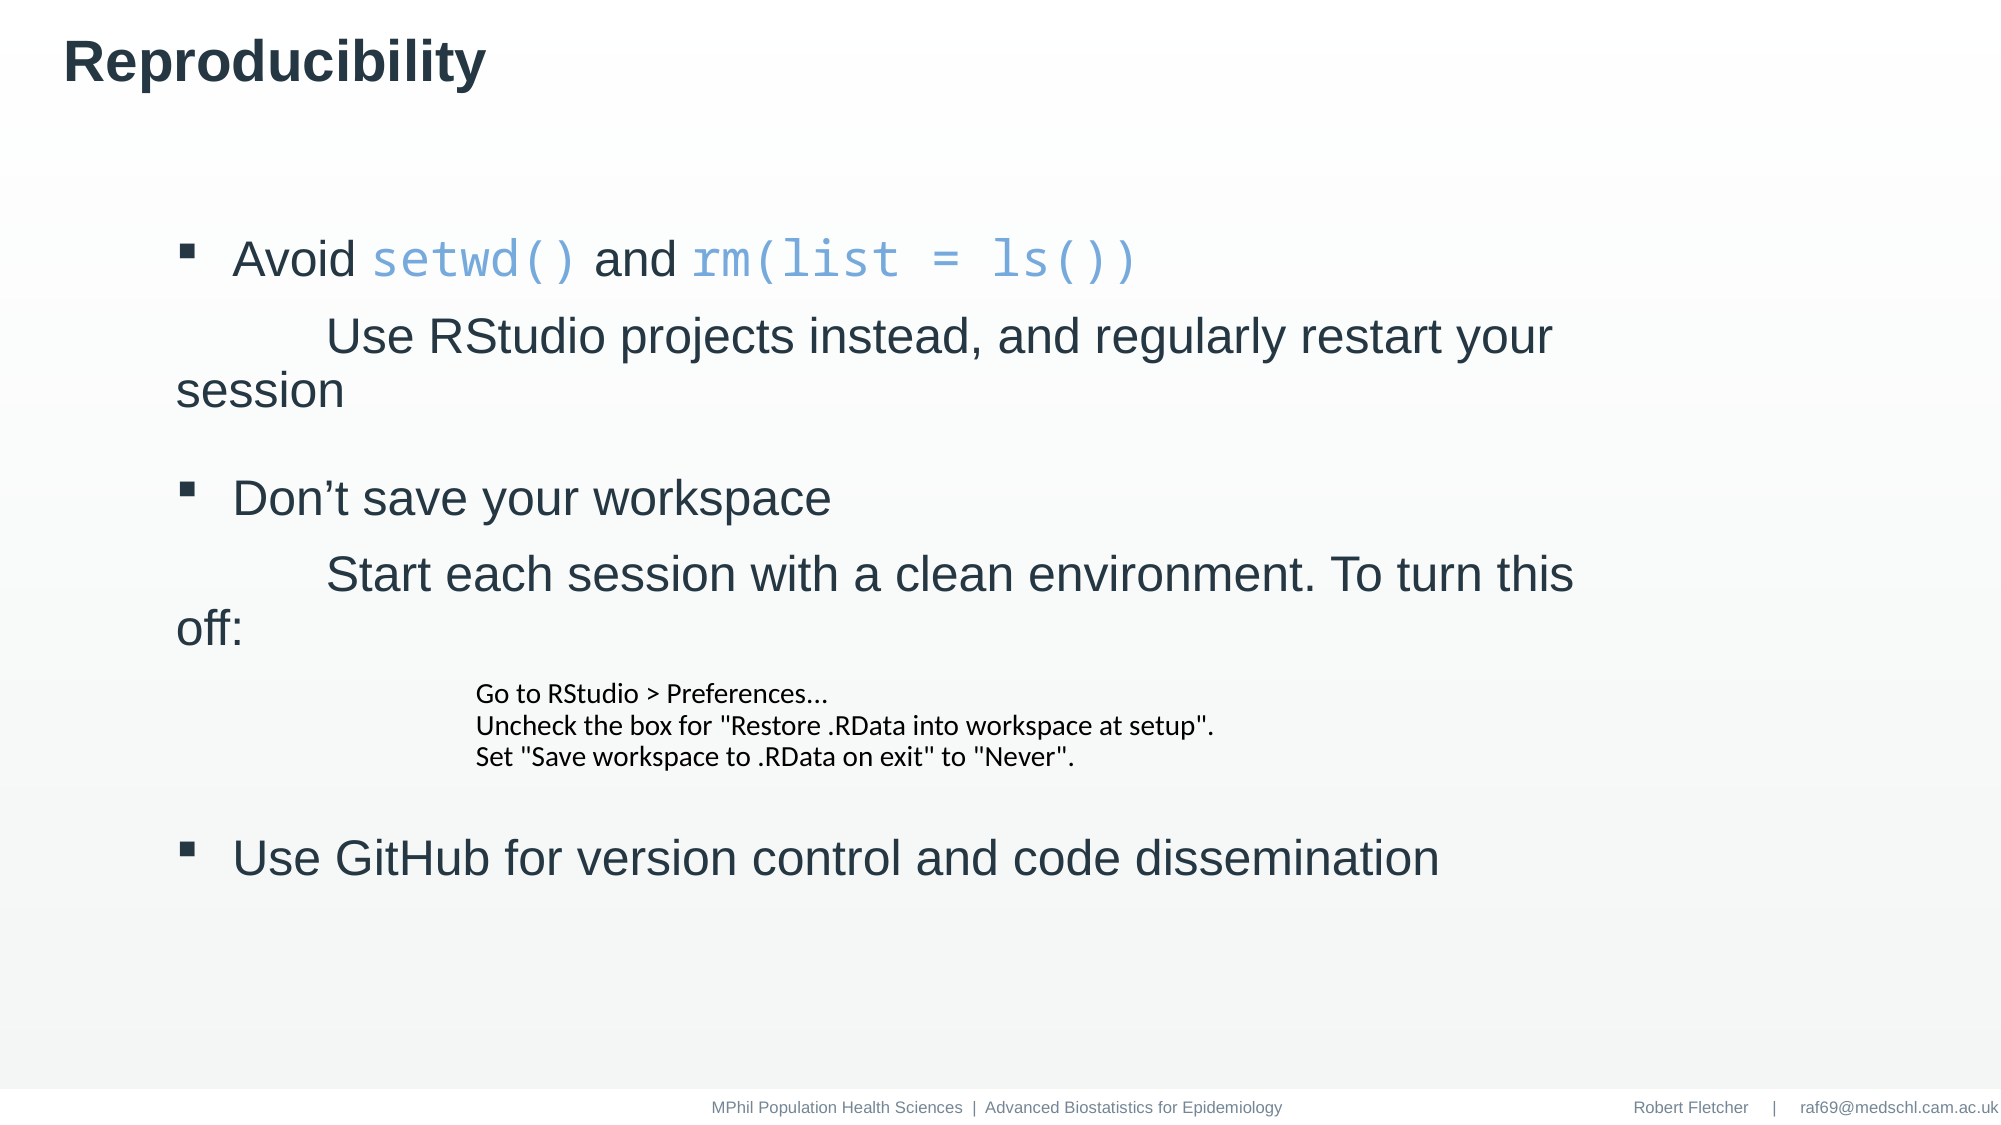

# Reproducibility
Avoid setwd() and rm(list = ls())

	Use RStudio projects instead, and regularly restart your session

Don’t save your workspace

	Start each session with a clean environment. To turn this off:

		Go to RStudio > Preferences...
		Uncheck the box for "Restore .RData into workspace at setup".
		Set "Save workspace to .RData on exit" to "Never".

Use GitHub for version control and code dissemination
MPhil Population Health Sciences  |  Advanced Biostatistics for Epidemiology
Robert Fletcher     |     raf69@medschl.cam.ac.uk